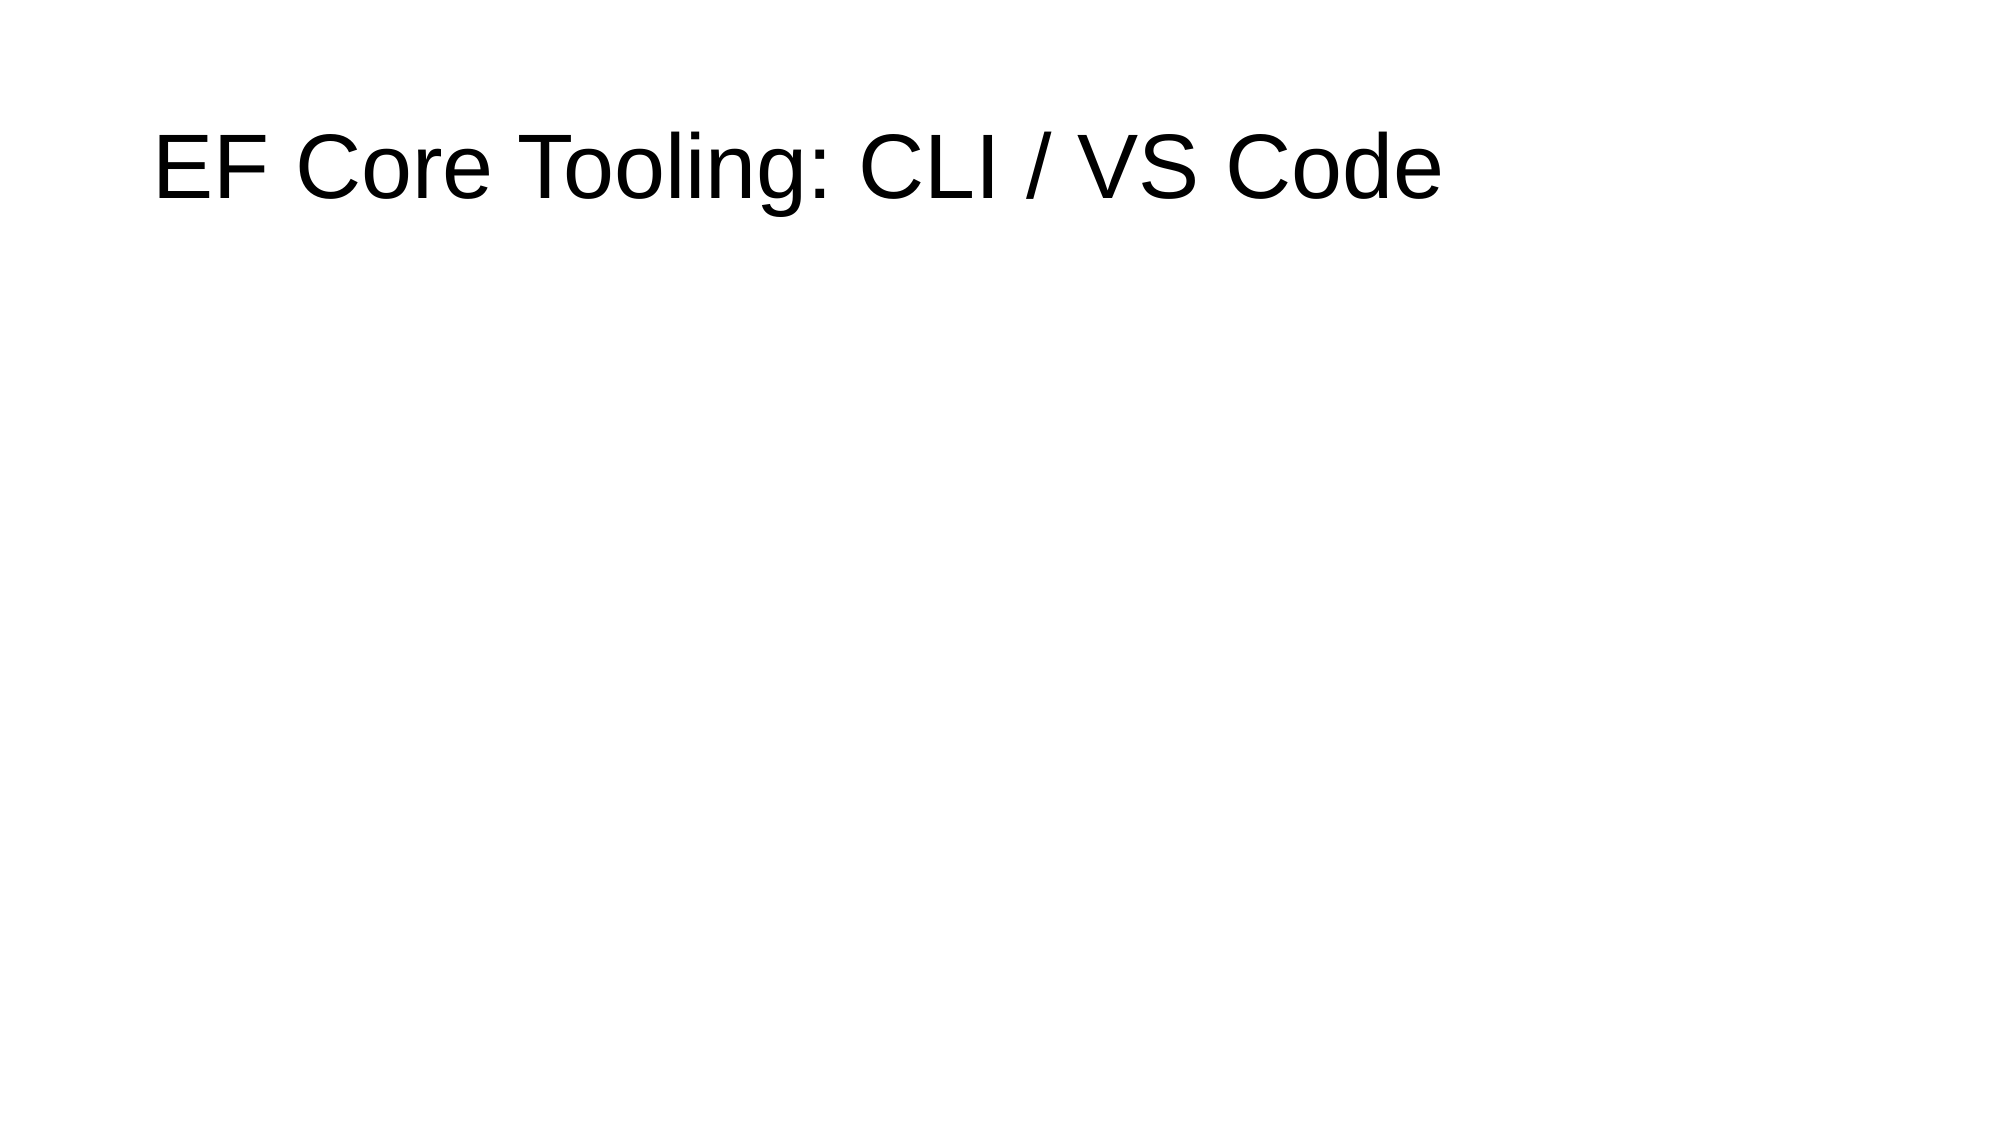

# EF Core Tooling: CLI / VS Code